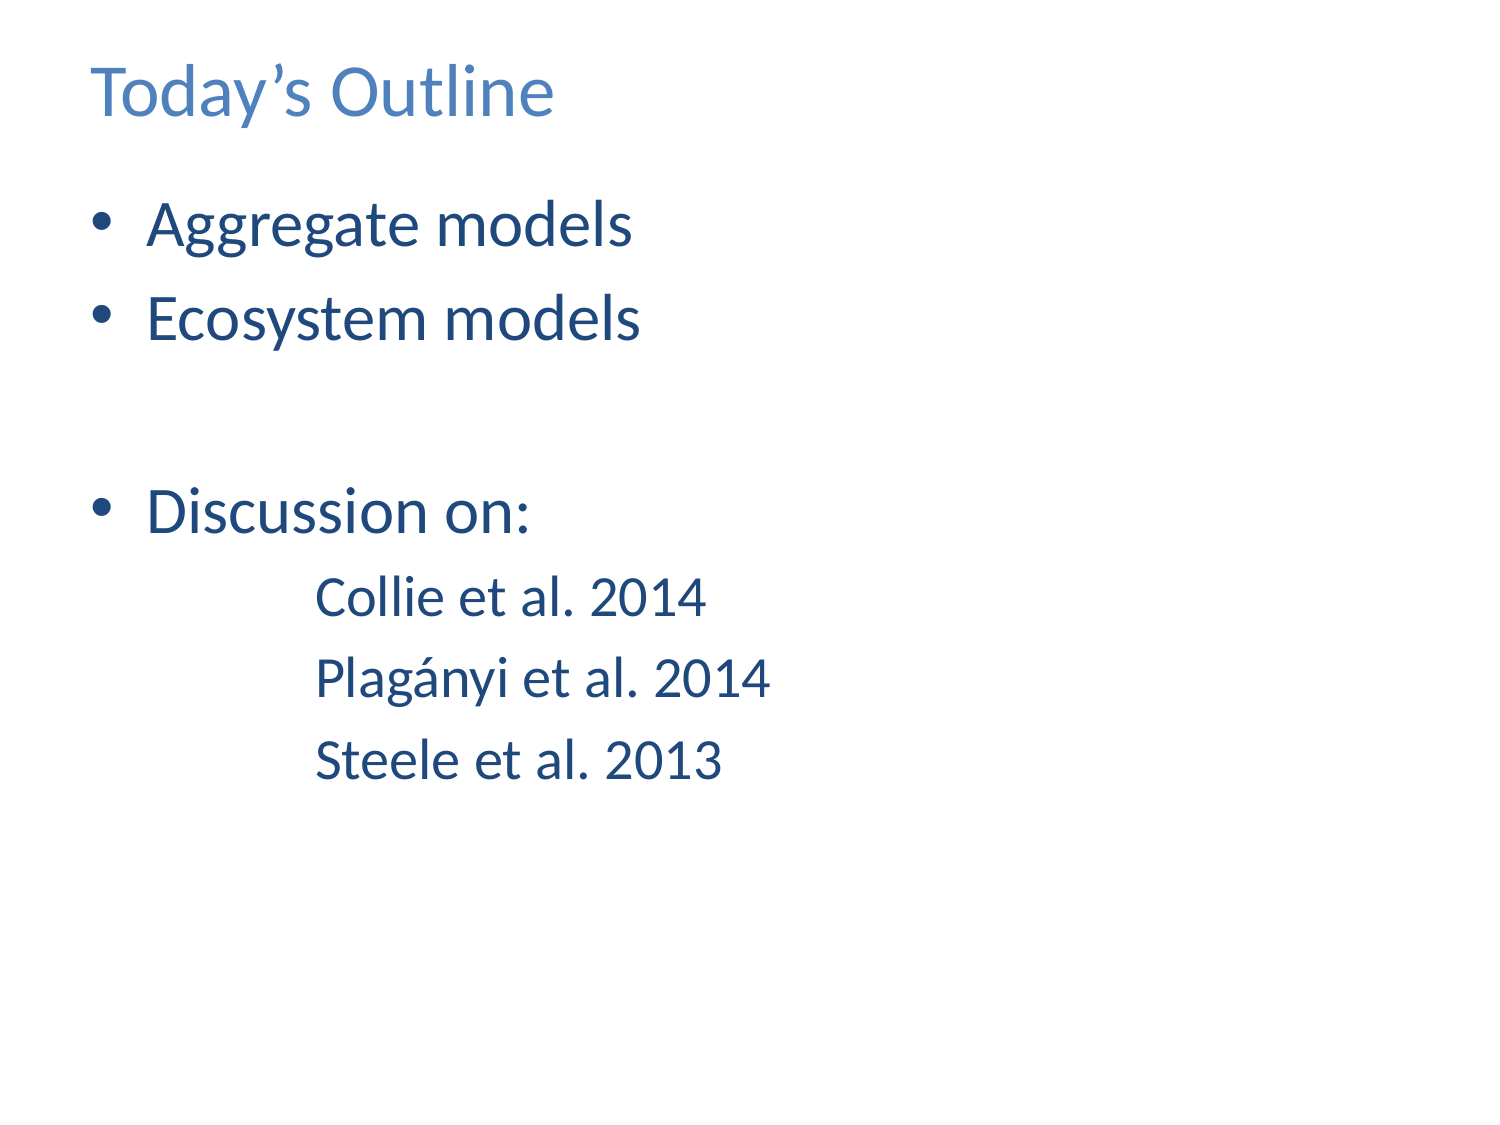

# Today’s Outline
Aggregate models
Ecosystem models

Discussion on:
	Collie et al. 2014
	Plagányi et al. 2014
	Steele et al. 2013